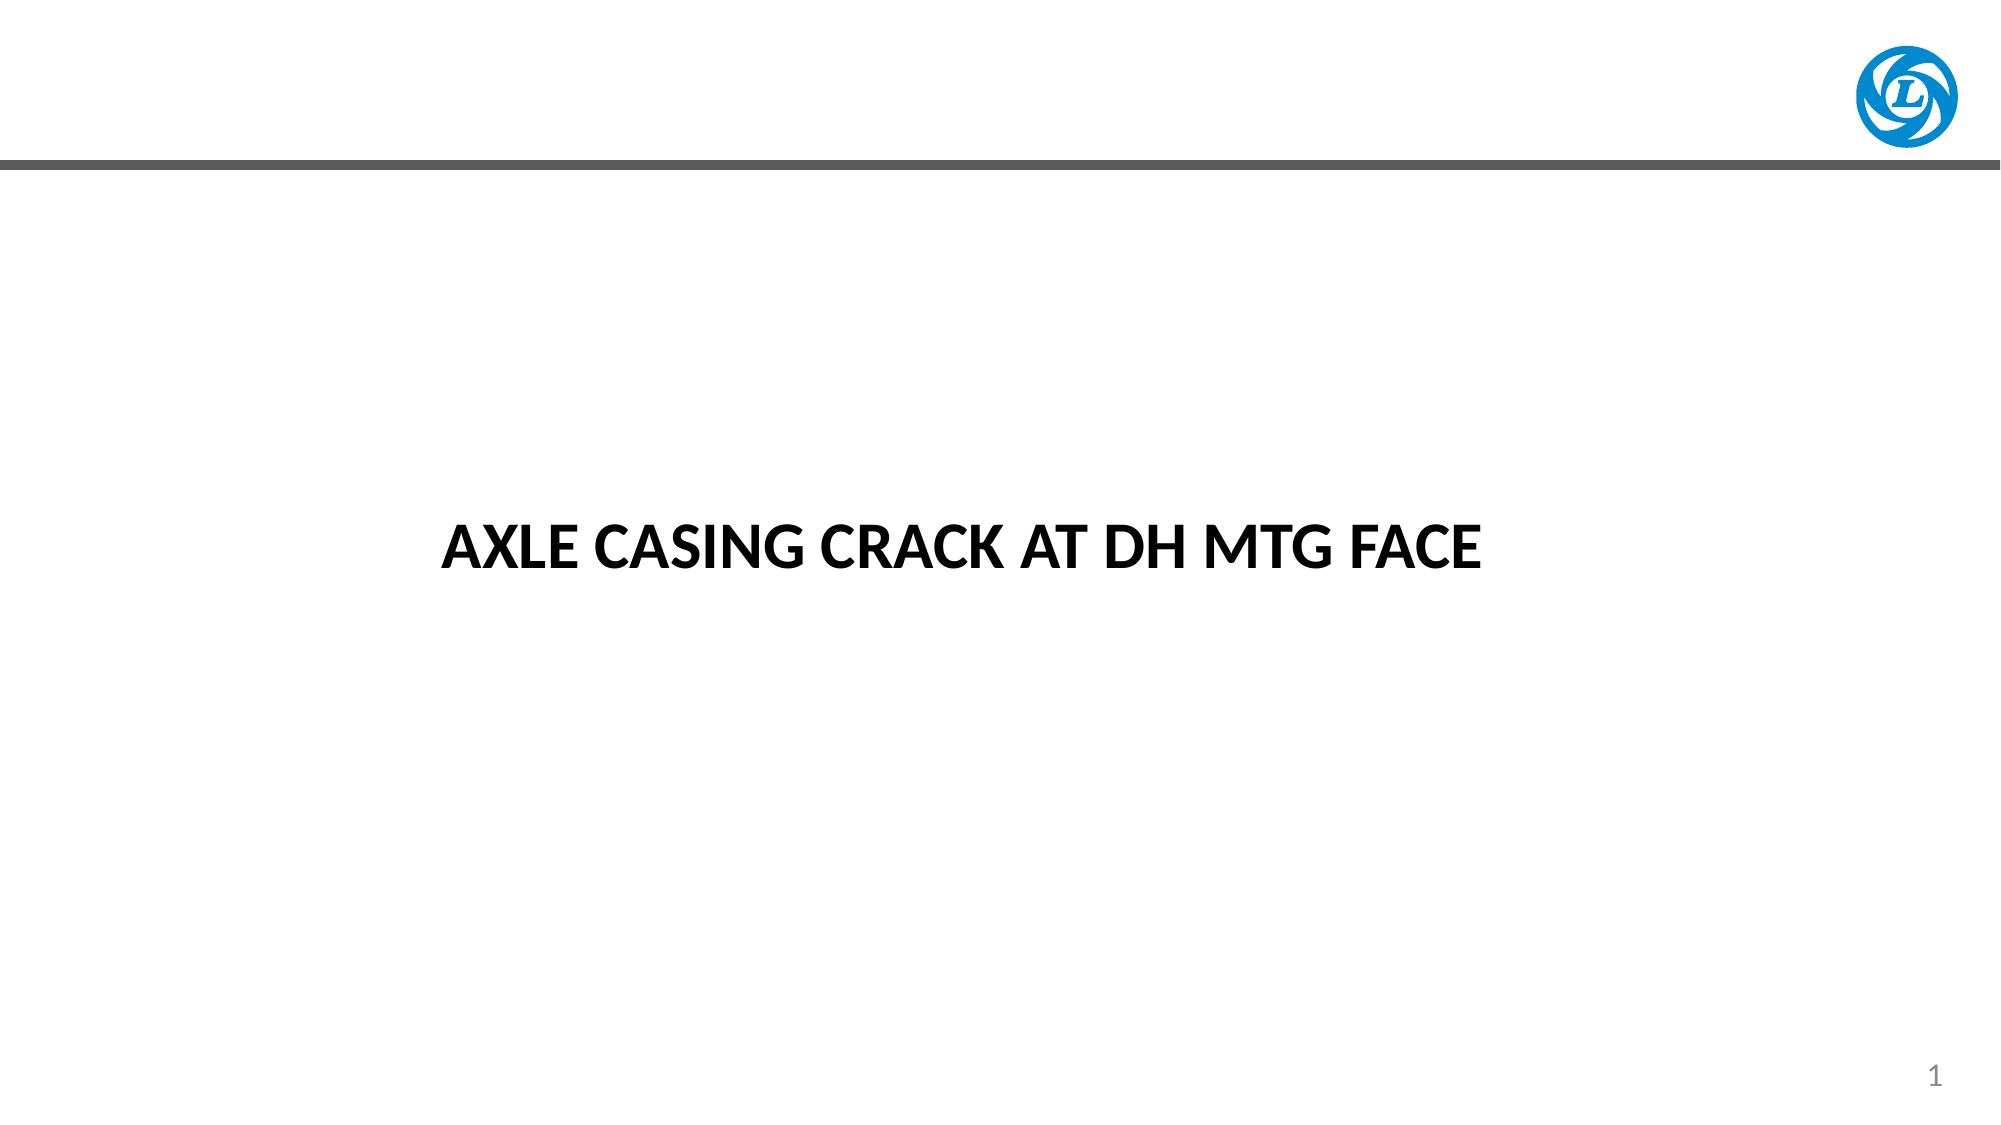

AXLE CASING CRACK AT DH MTG FACE
1